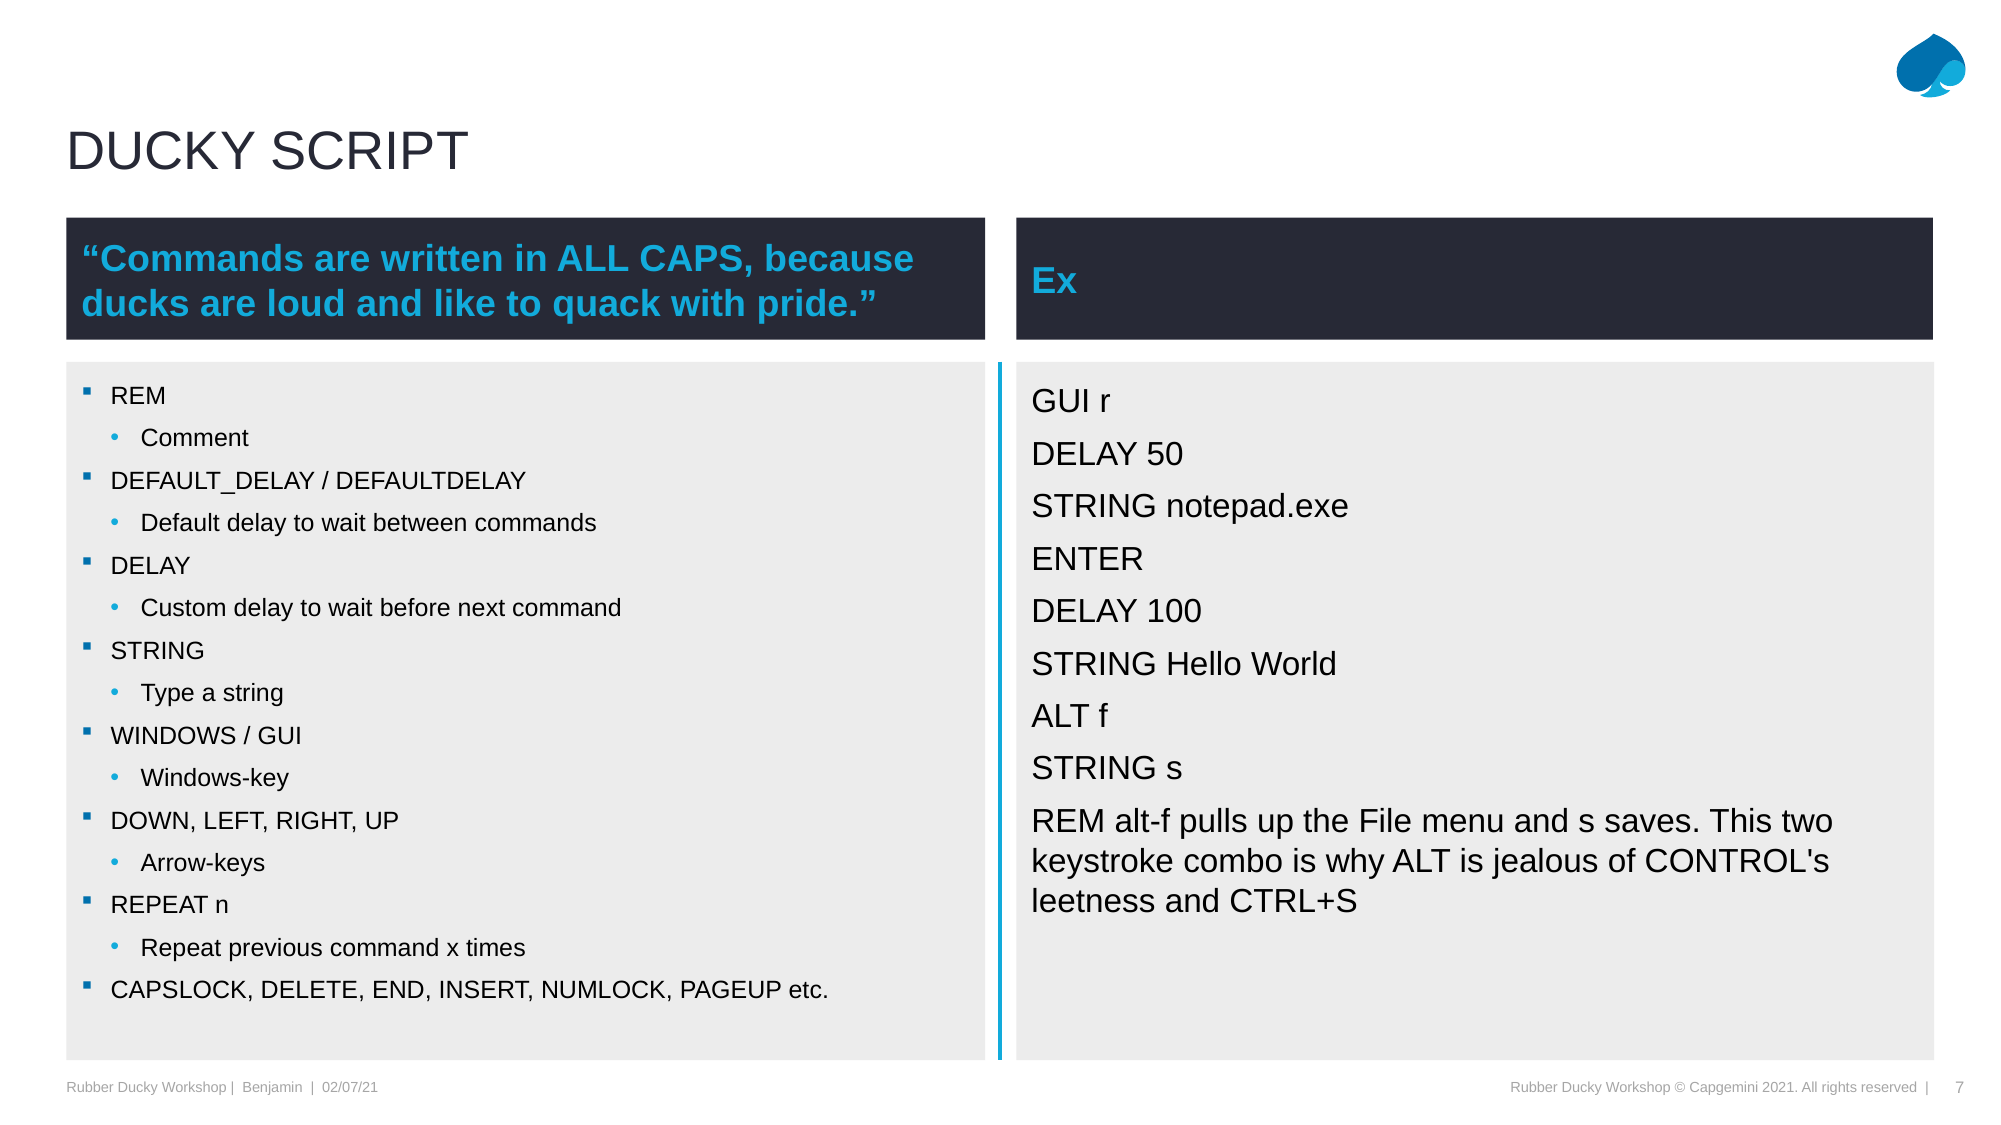

# Ducky script
“Commands are written in ALL CAPS, because ducks are loud and like to quack with pride.”
Ex
REM
Comment
DEFAULT_DELAY / DEFAULTDELAY
Default delay to wait between commands
DELAY
Custom delay to wait before next command
STRING
Type a string
WINDOWS / GUI
Windows-key
DOWN, LEFT, RIGHT, UP
Arrow-keys
REPEAT n
Repeat previous command x times
CAPSLOCK, DELETE, END, INSERT, NUMLOCK, PAGEUP etc.

GUI r
DELAY 50
STRING notepad.exe
ENTER
DELAY 100
STRING Hello World
ALT f
STRING s
REM alt-f pulls up the File menu and s saves. This two keystroke combo is why ALT is jealous of CONTROL's leetness and CTRL+S